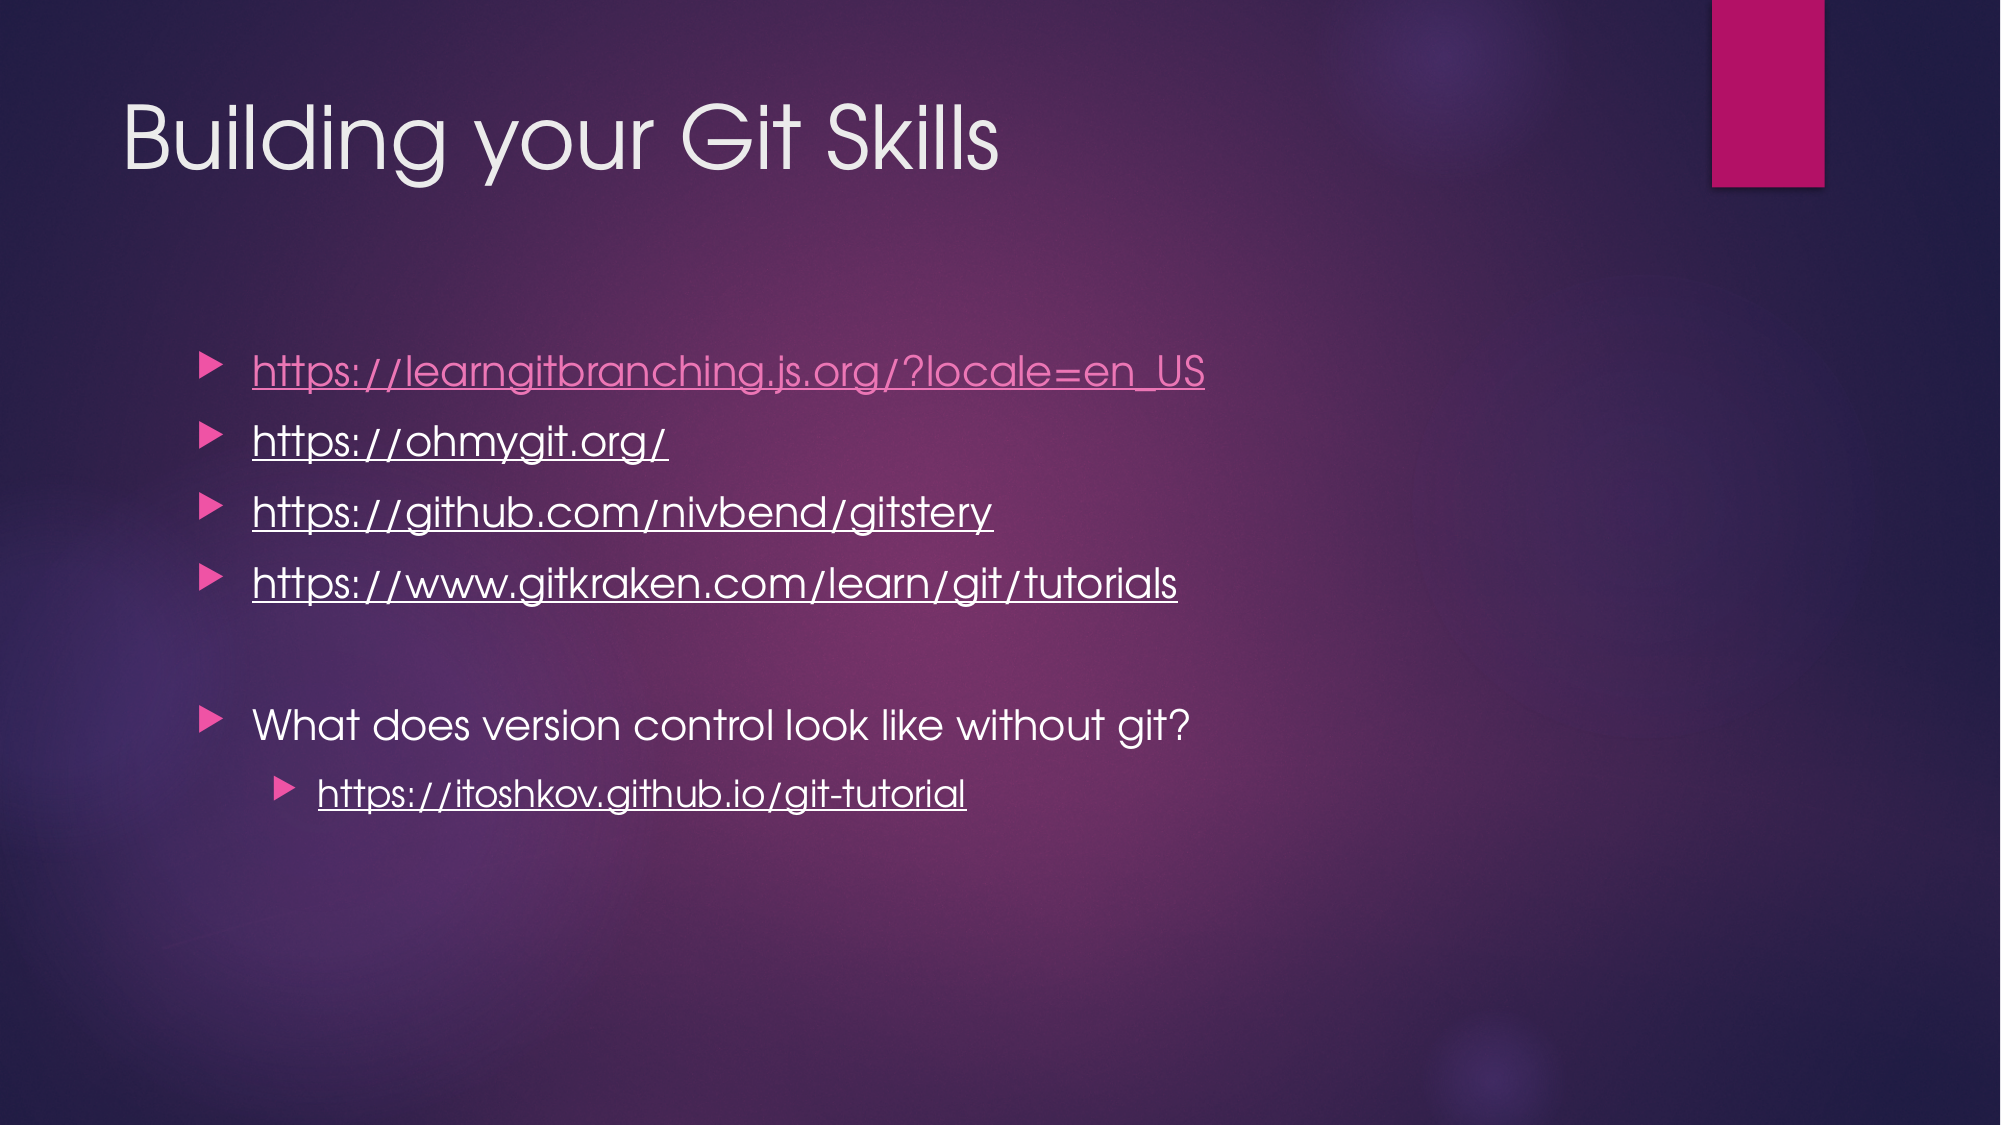

# Building your Git Skills
https://learngitbranching.js.org/?locale=en_US
https://ohmygit.org/
https://github.com/nivbend/gitstery
https://www.gitkraken.com/learn/git/tutorials

What does version control look like without git?
https://itoshkov.github.io/git-tutorial